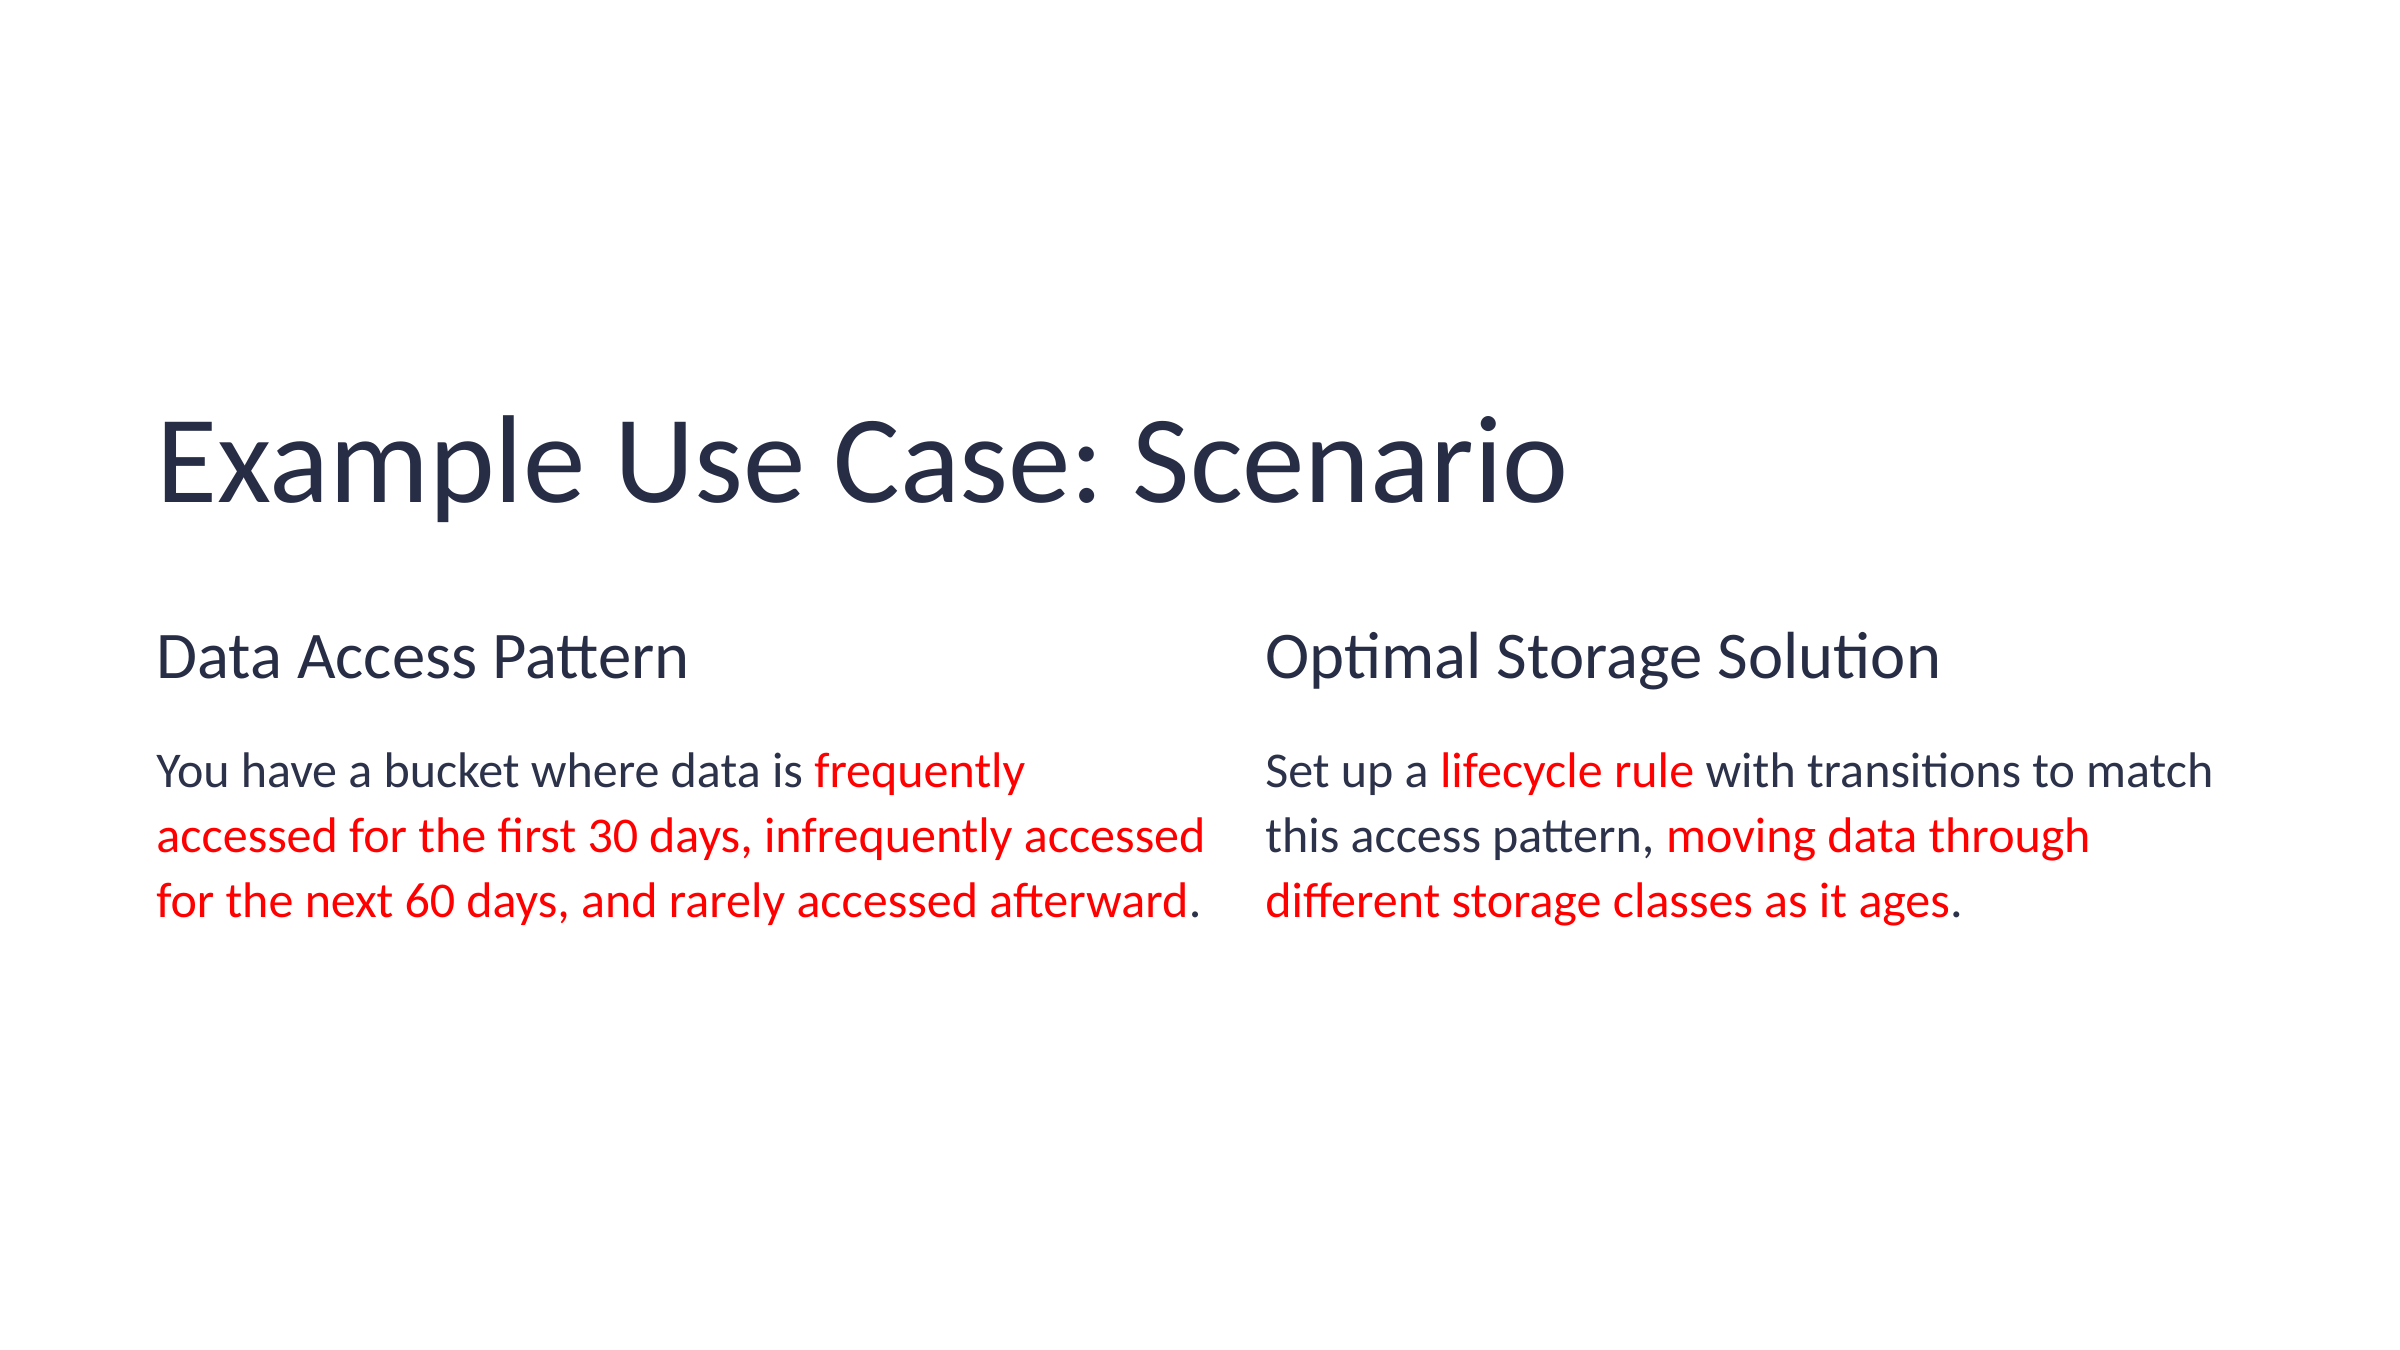

Example Use Case: Scenario
Data Access Pattern
Optimal Storage Solution
You have a bucket where data is frequently accessed for the first 30 days, infrequently accessed for the next 60 days, and rarely accessed afterward.
Set up a lifecycle rule with transitions to match this access pattern, moving data through different storage classes as it ages.